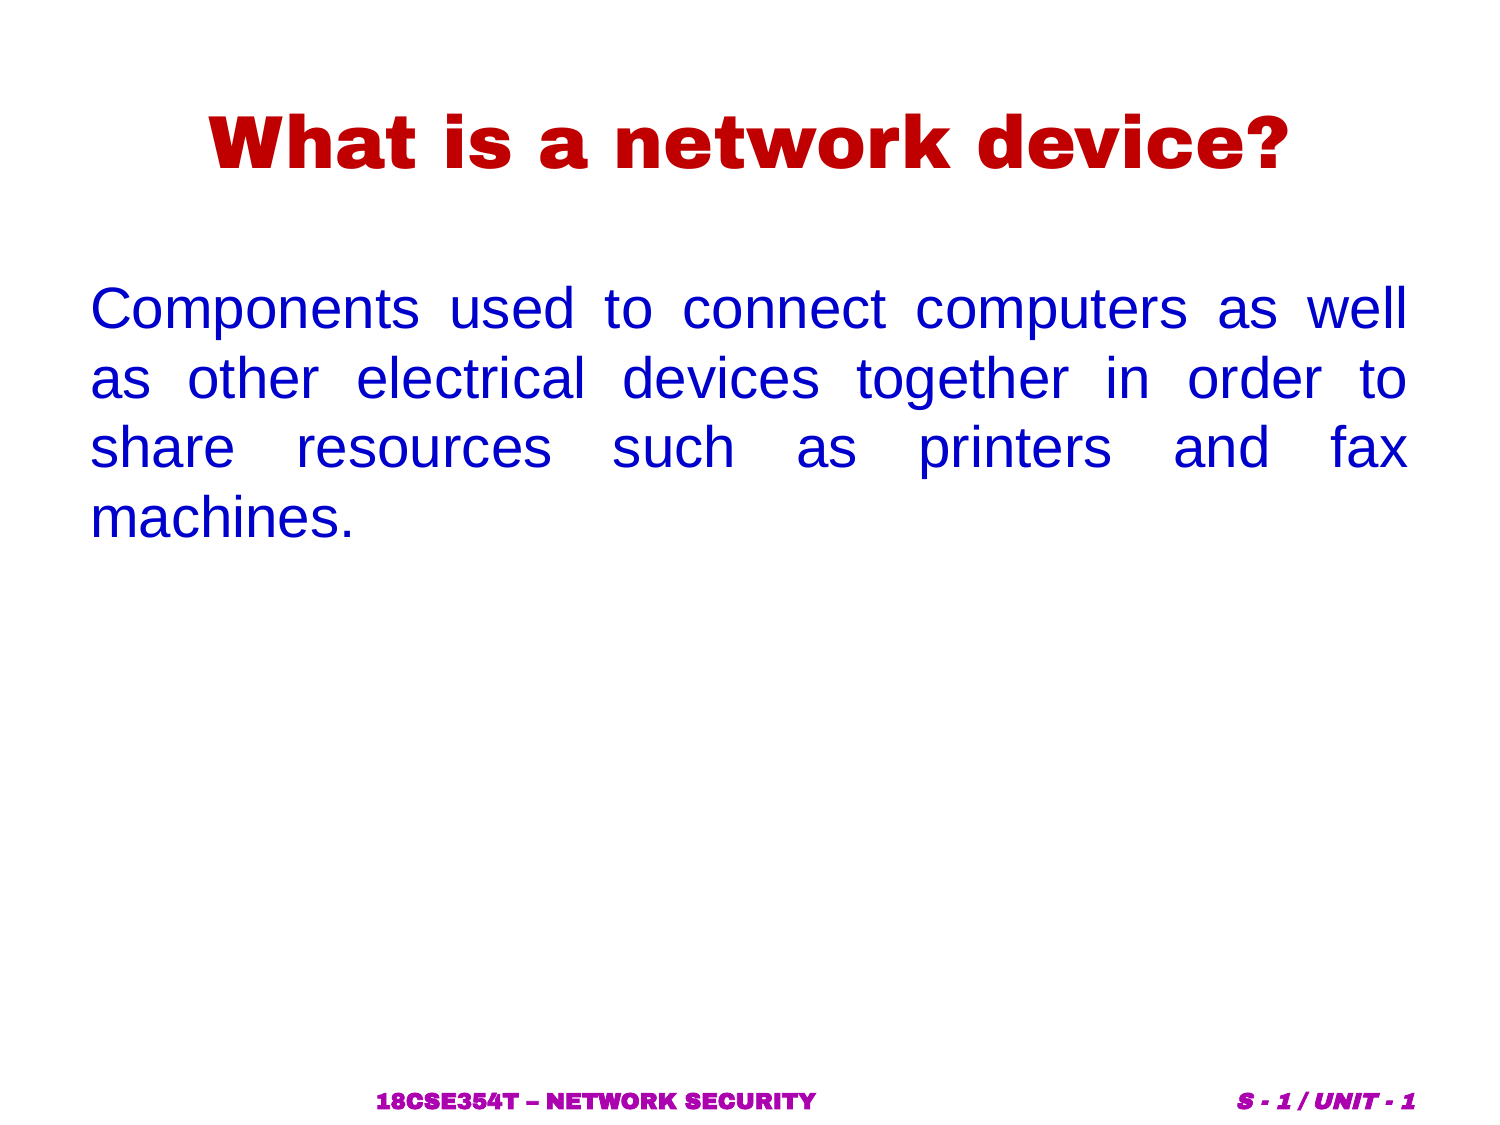

# What is a network device?
Components used to connect computers as well as other electrical devices together in order to share resources such as printers and fax machines.
                                18CSE354T – NETWORK SECURITY                                                      S - 1 / UNIT - 1